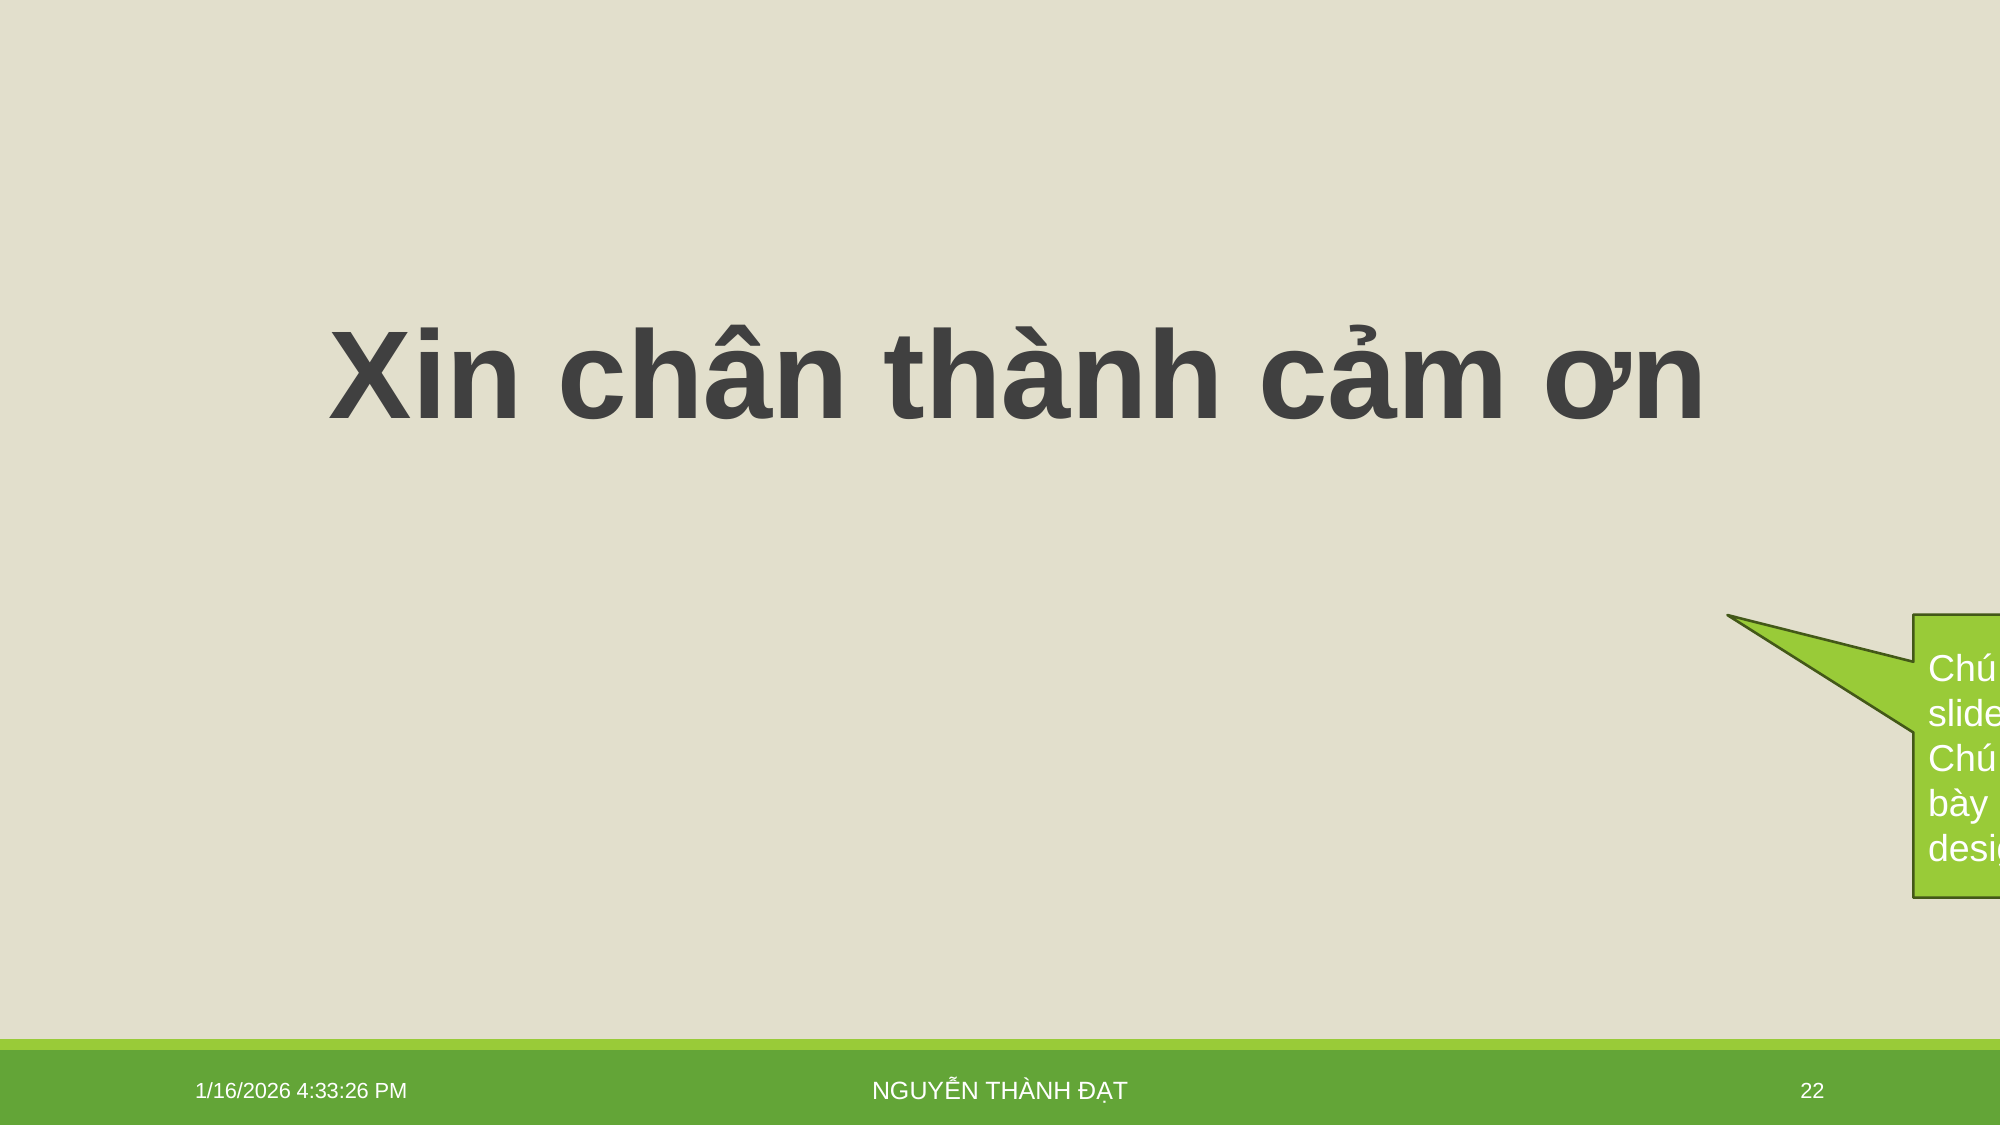

Xin chân thành cảm ơn
Chú ý đồng bộ font chữ dùng trong slide.
Chú ý bỏ dấu gạch ngang hoặc trình bày lại để dễ nhìn hơn (liên quan đến design).
1/16/2026 4:33:26 PM
Nguyễn Thành Đạt
22